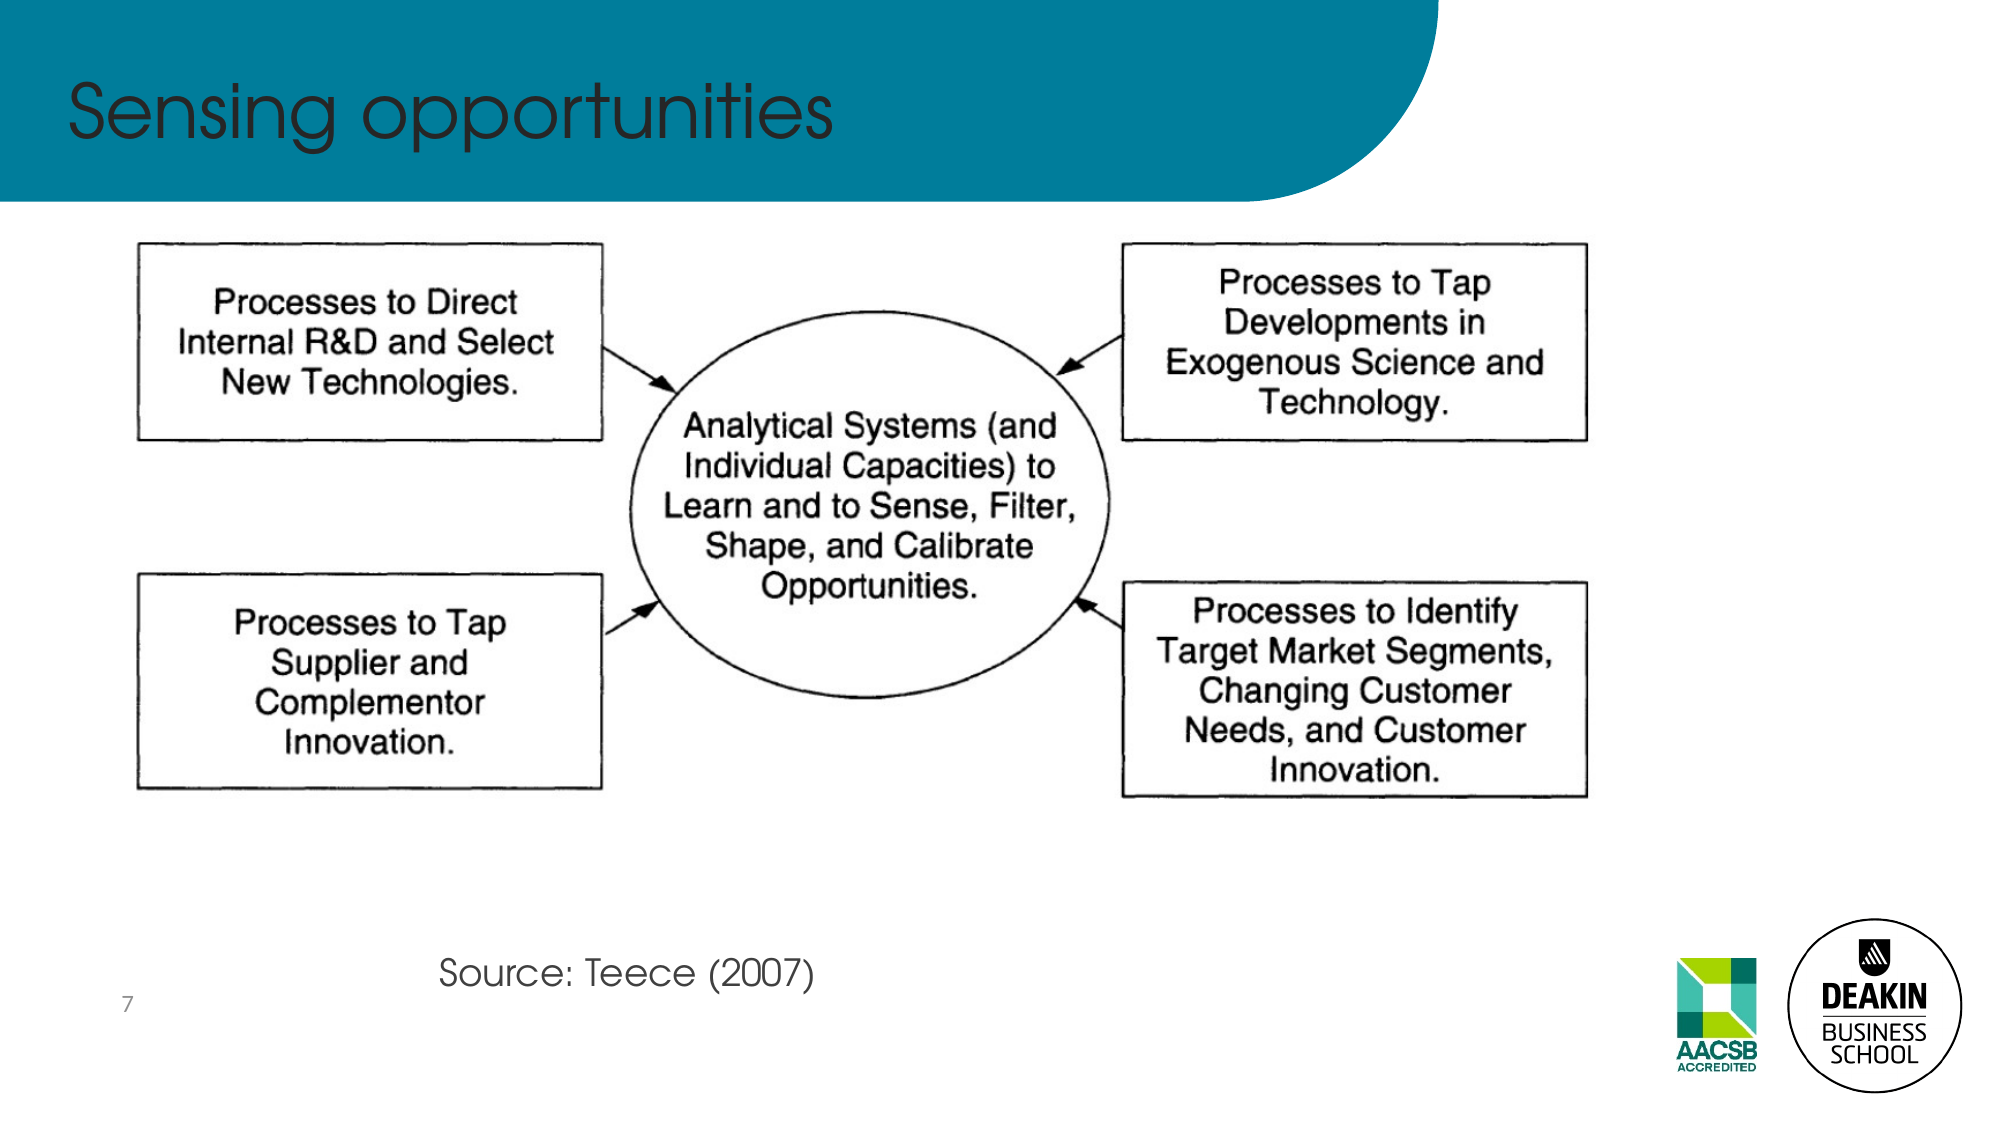

# Sensing opportunities

Source: Teece (2007)
7